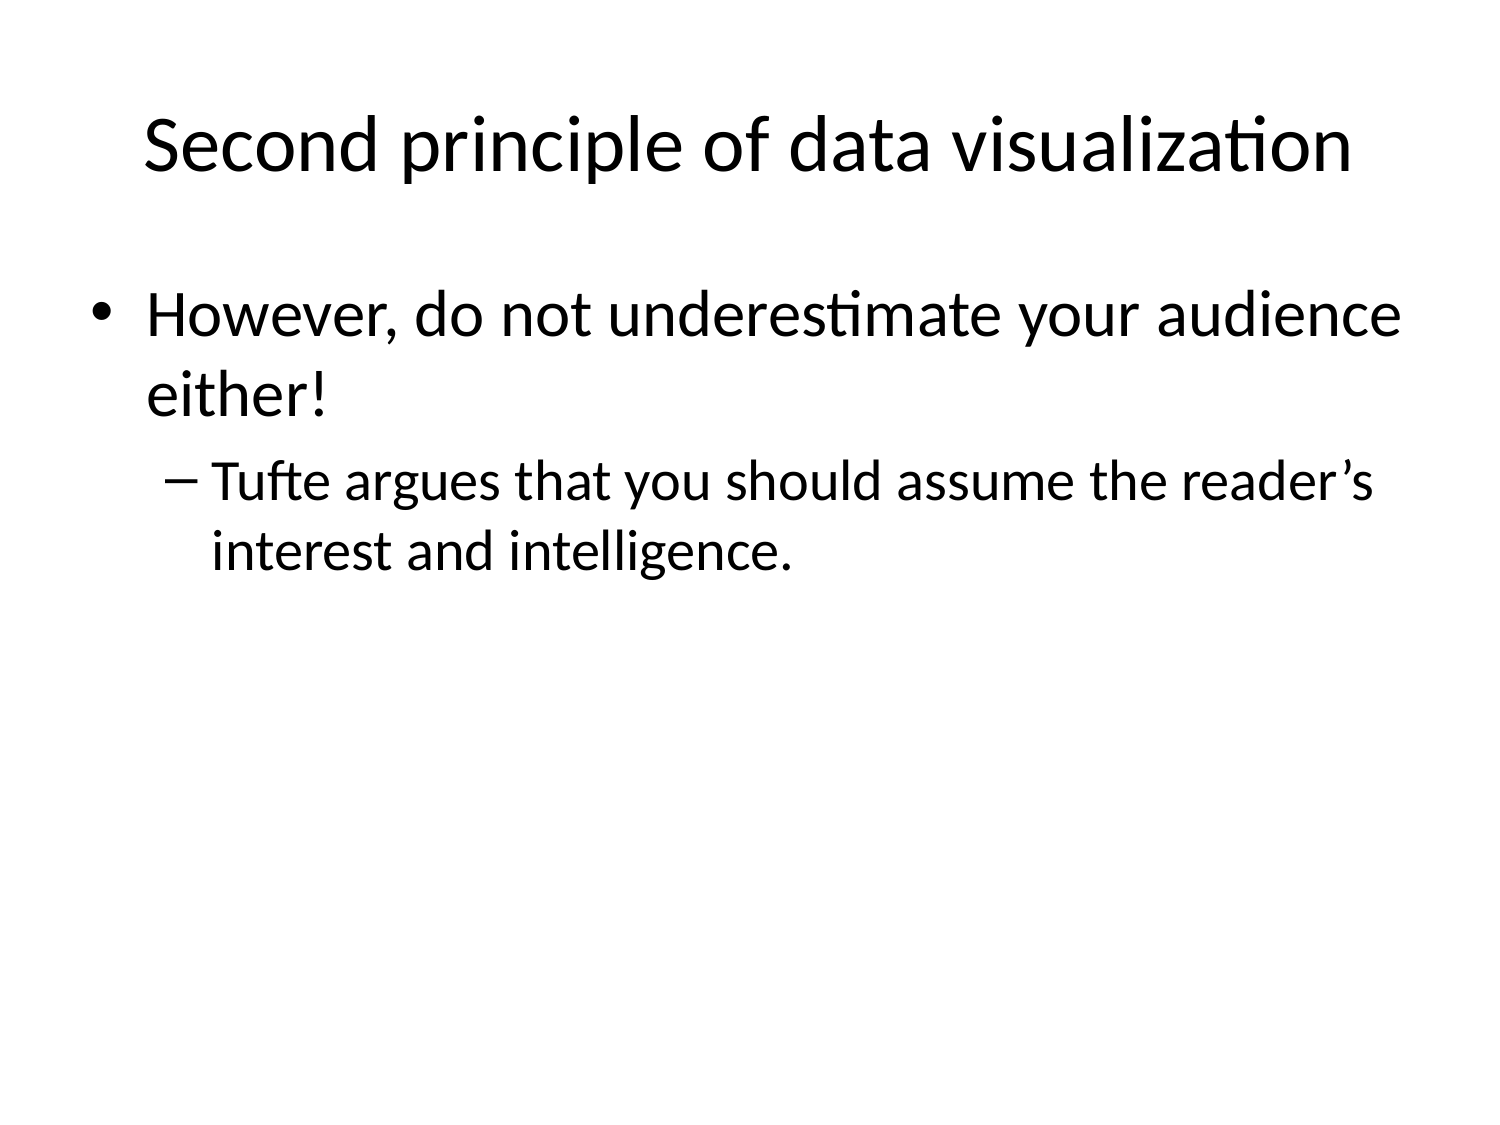

# Second principle of data visualization
However, do not underestimate your audience either!
Tufte argues that you should assume the reader’s interest and intelligence.